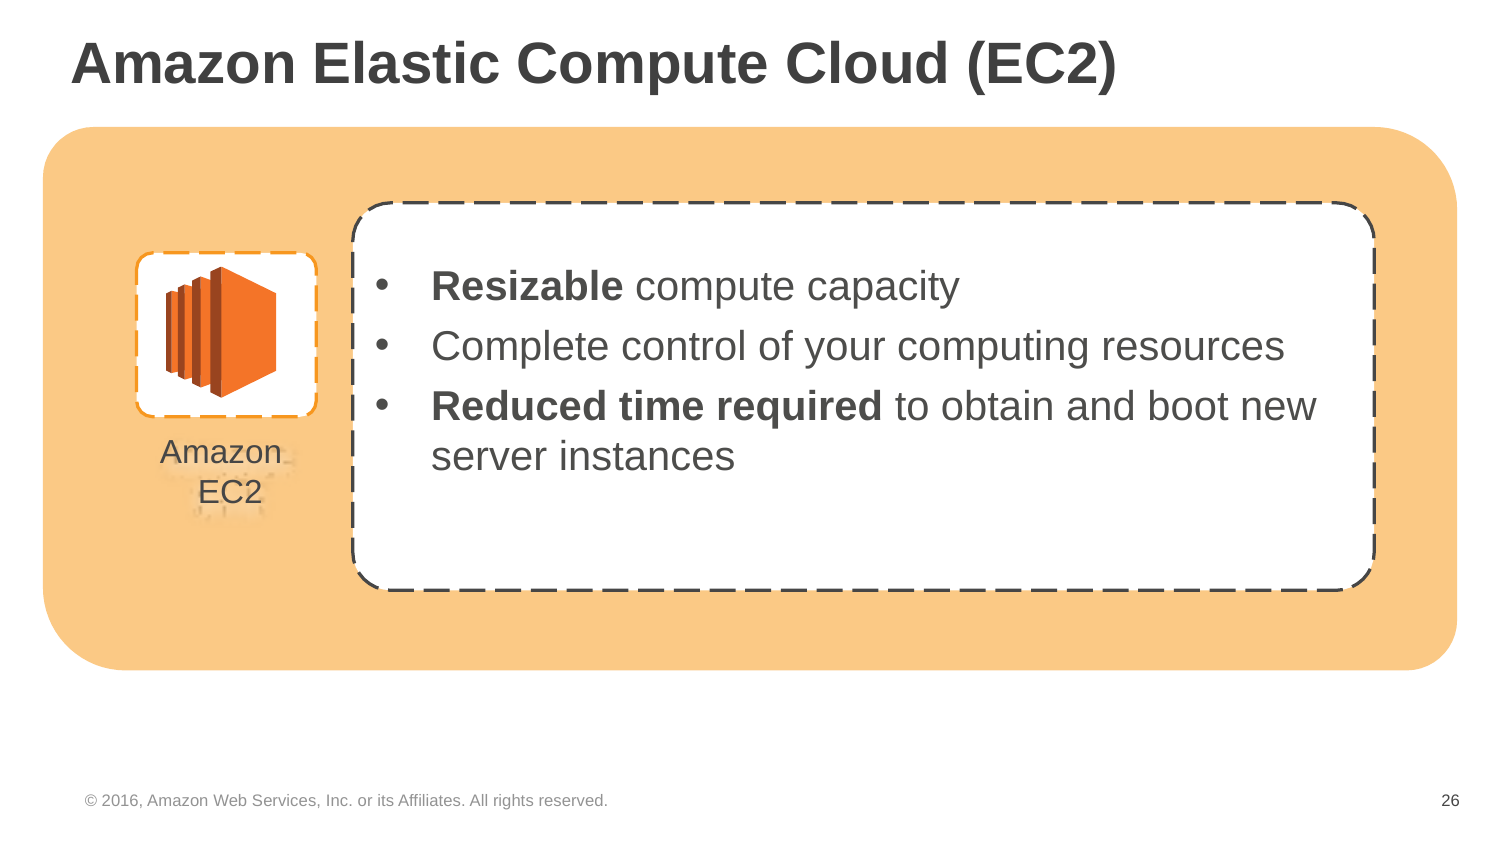

# Amazon Elastic Compute Cloud (EC2)

Resizable compute capacity
Complete control of your computing resources
Reduced time required to obtain and boot new
server instances

Amazon  EC2
© 2016, Amazon Web Services, Inc. or its Affiliates. All rights reserved.
26